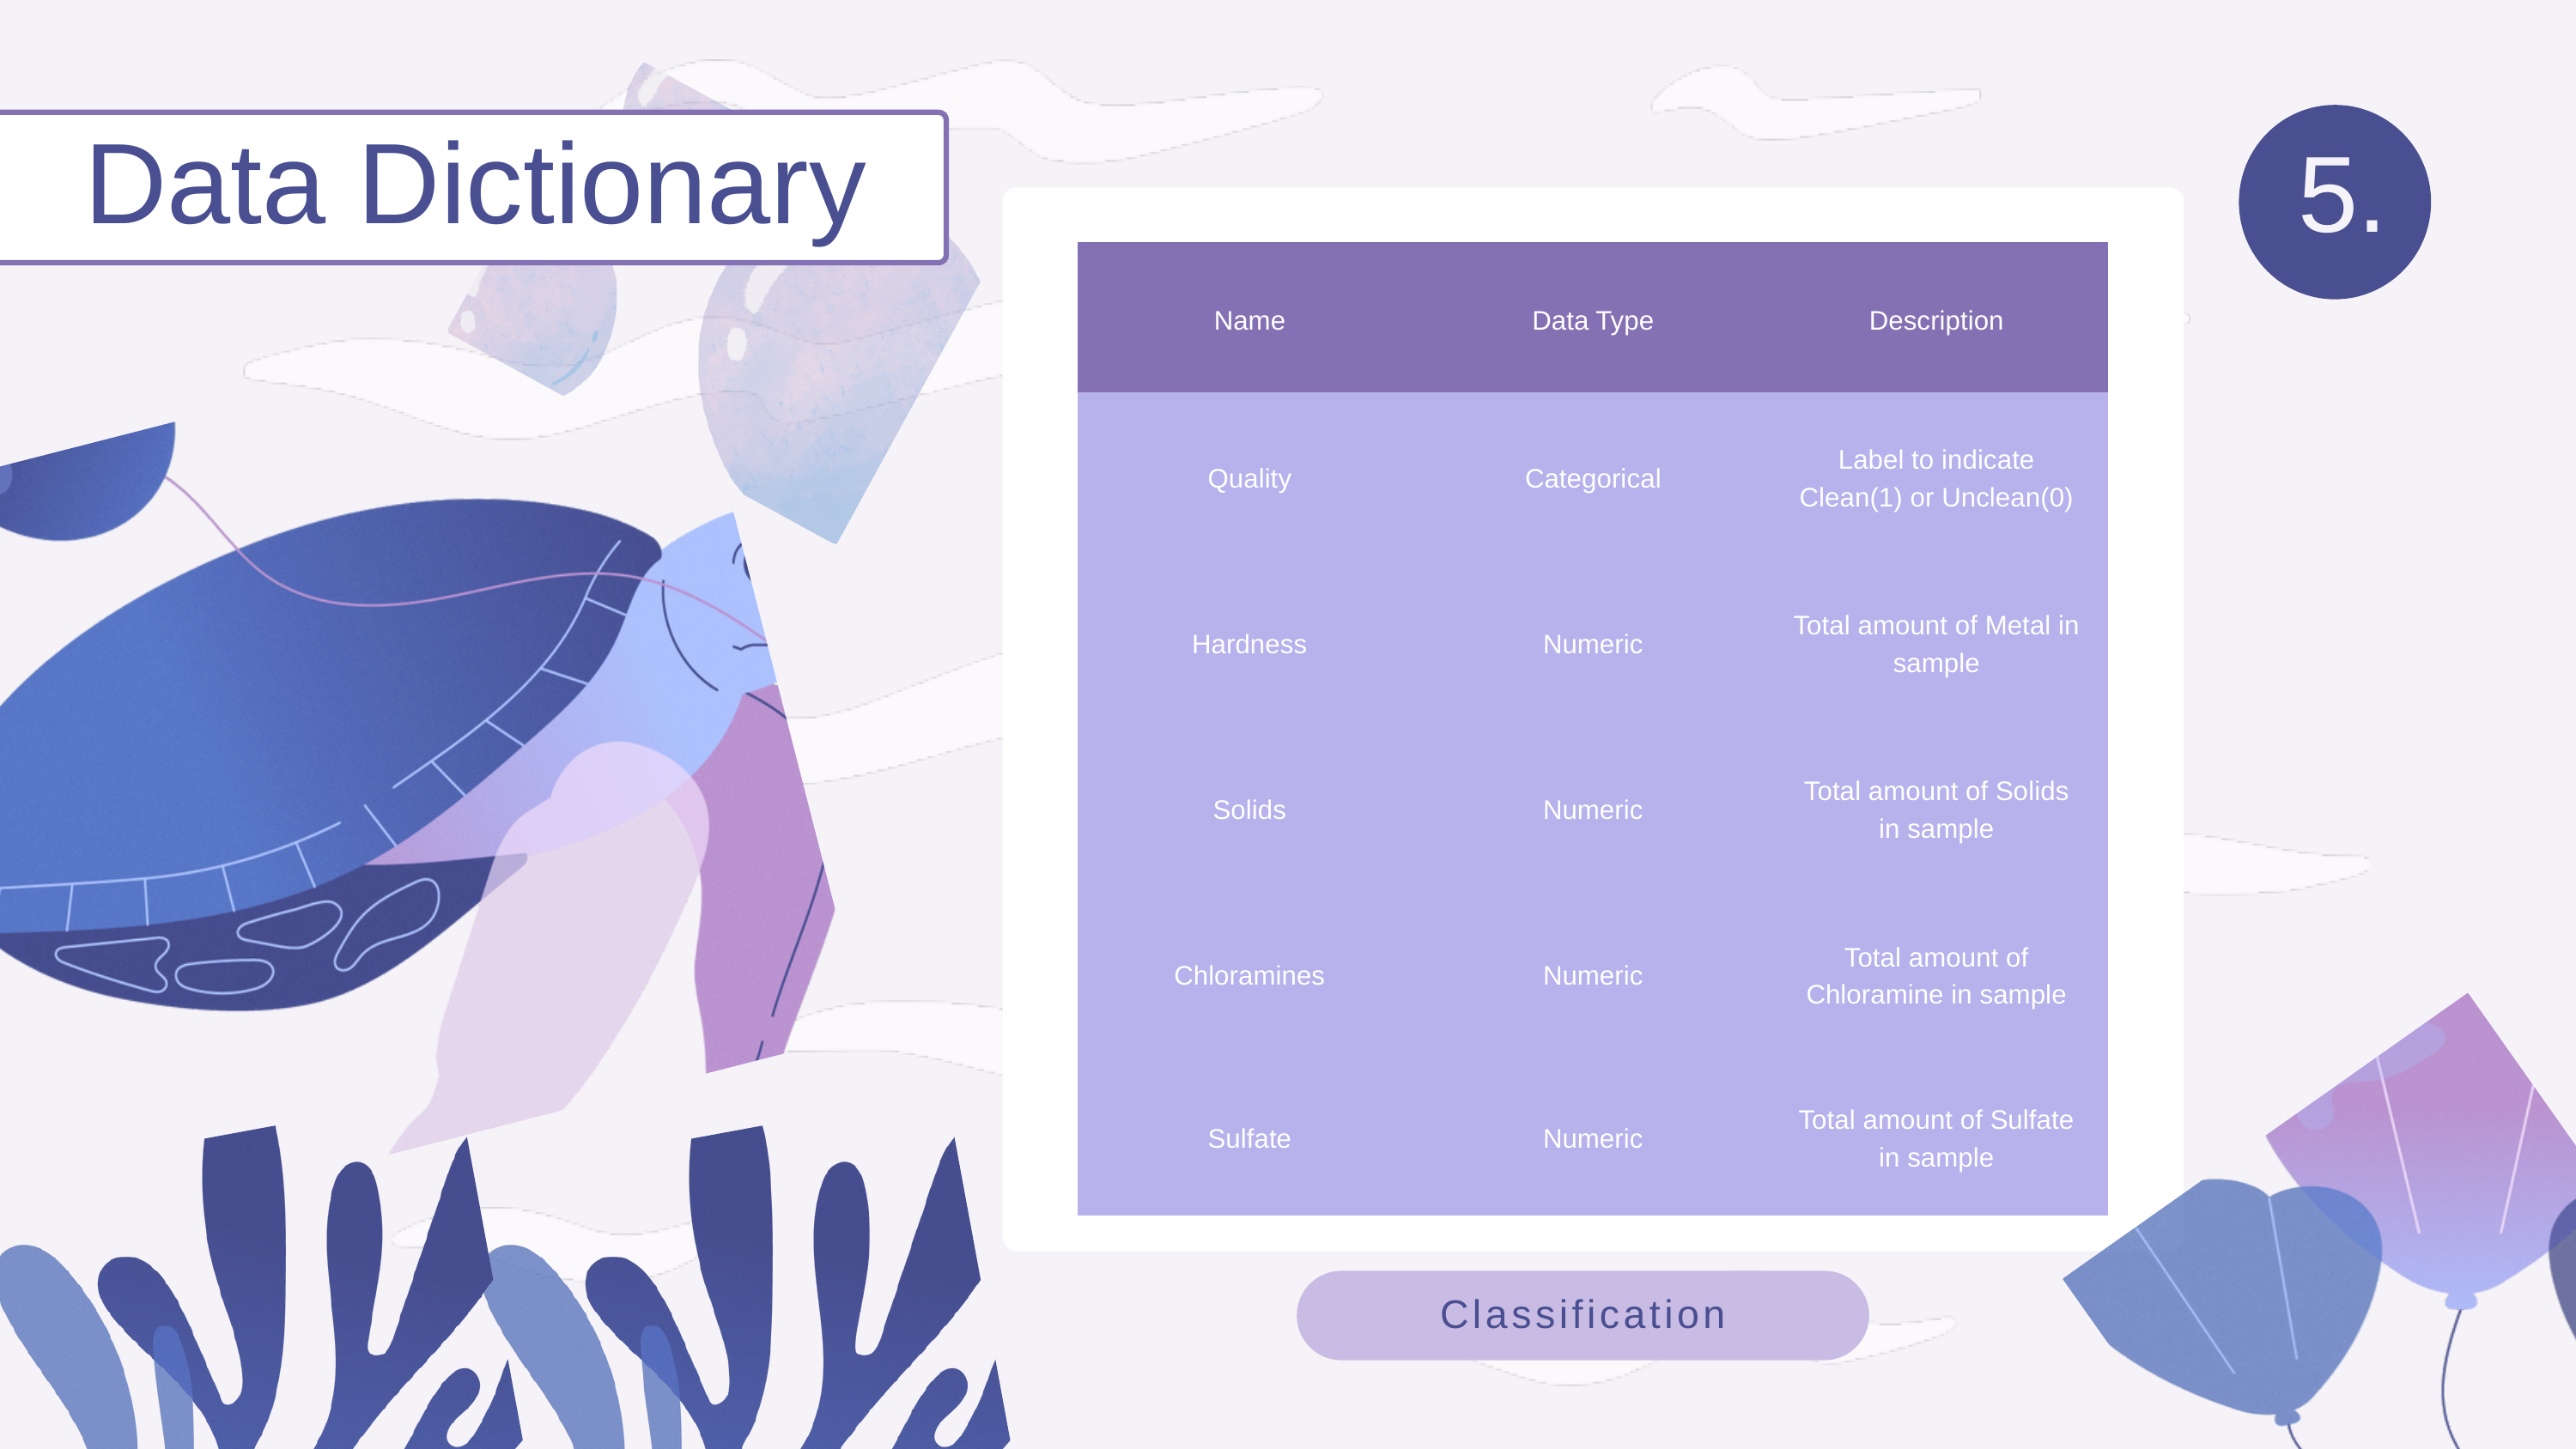

Data Dictionary

5.

| Name | Data Type | Description |
| --- | --- | --- |
| Quality | Categorical | Label to indicate Clean(1) or Unclean(0) |
| Hardness | Numeric | Total amount of Metal in sample |
| Solids | Numeric | Total amount of Solids in sample |
| Chloramines | Numeric | Total amount of Chloramine in sample |
| Sulfate | Numeric | Total amount of Sulfate in sample |

Classification